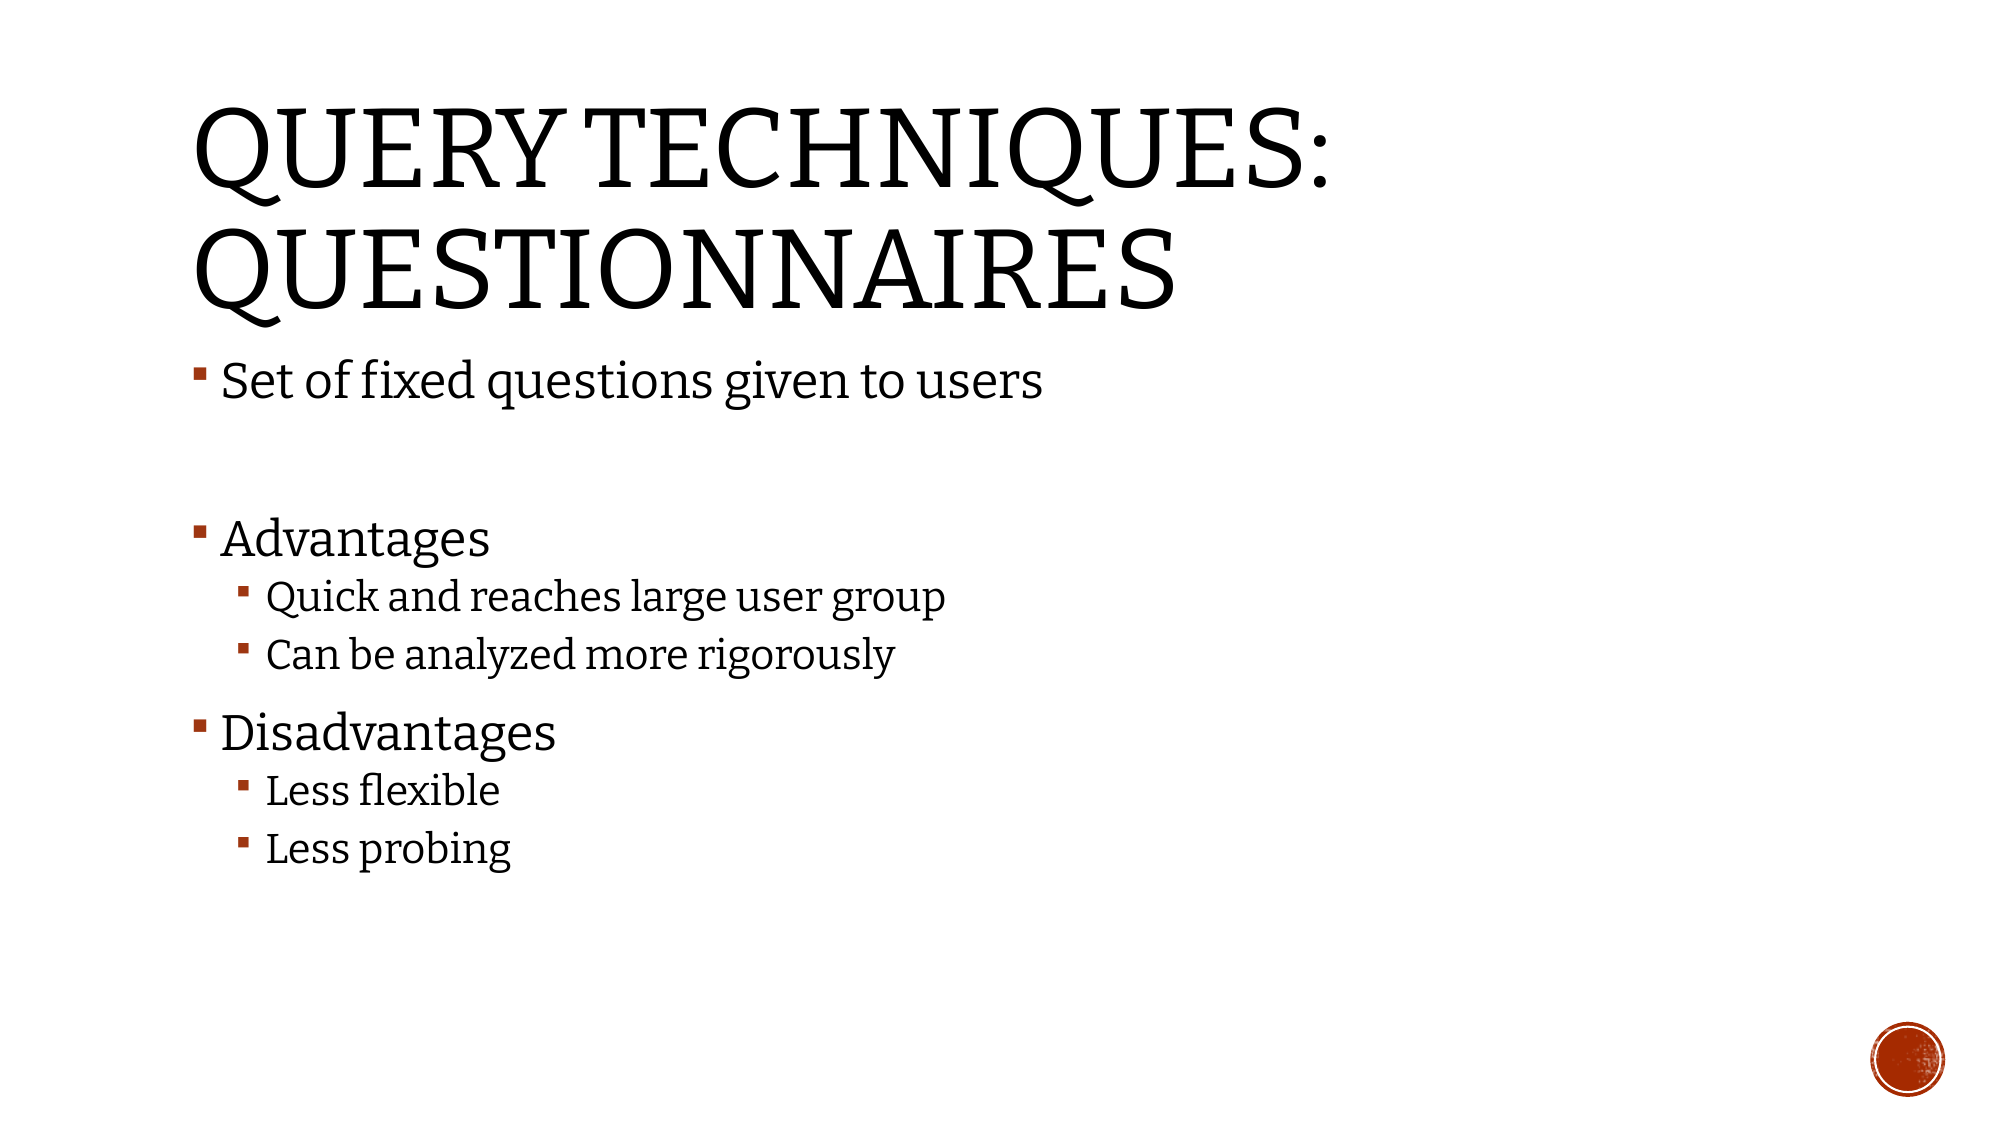

# Query Techniques: Questionnaires
Set of fixed questions given to users

Advantages
Quick and reaches large user group
Can be analyzed more rigorously
Disadvantages
Less flexible
Less probing